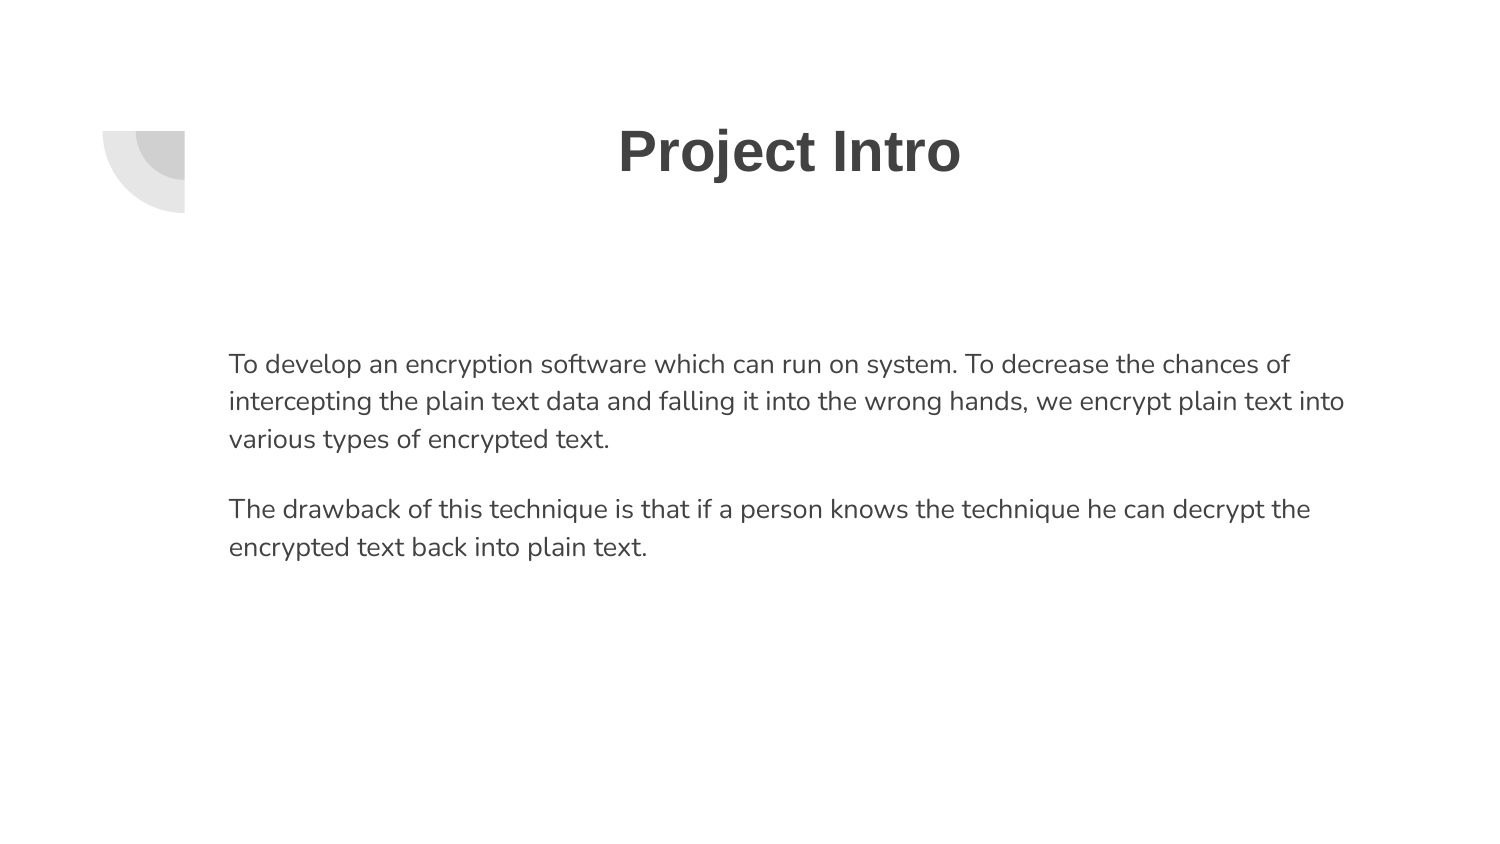

# Project Intro
To develop an encryption software which can run on system. To decrease the chances of intercepting the plain text data and falling it into the wrong hands, we encrypt plain text into various types of encrypted text.
The drawback of this technique is that if a person knows the technique he can decrypt the encrypted text back into plain text.